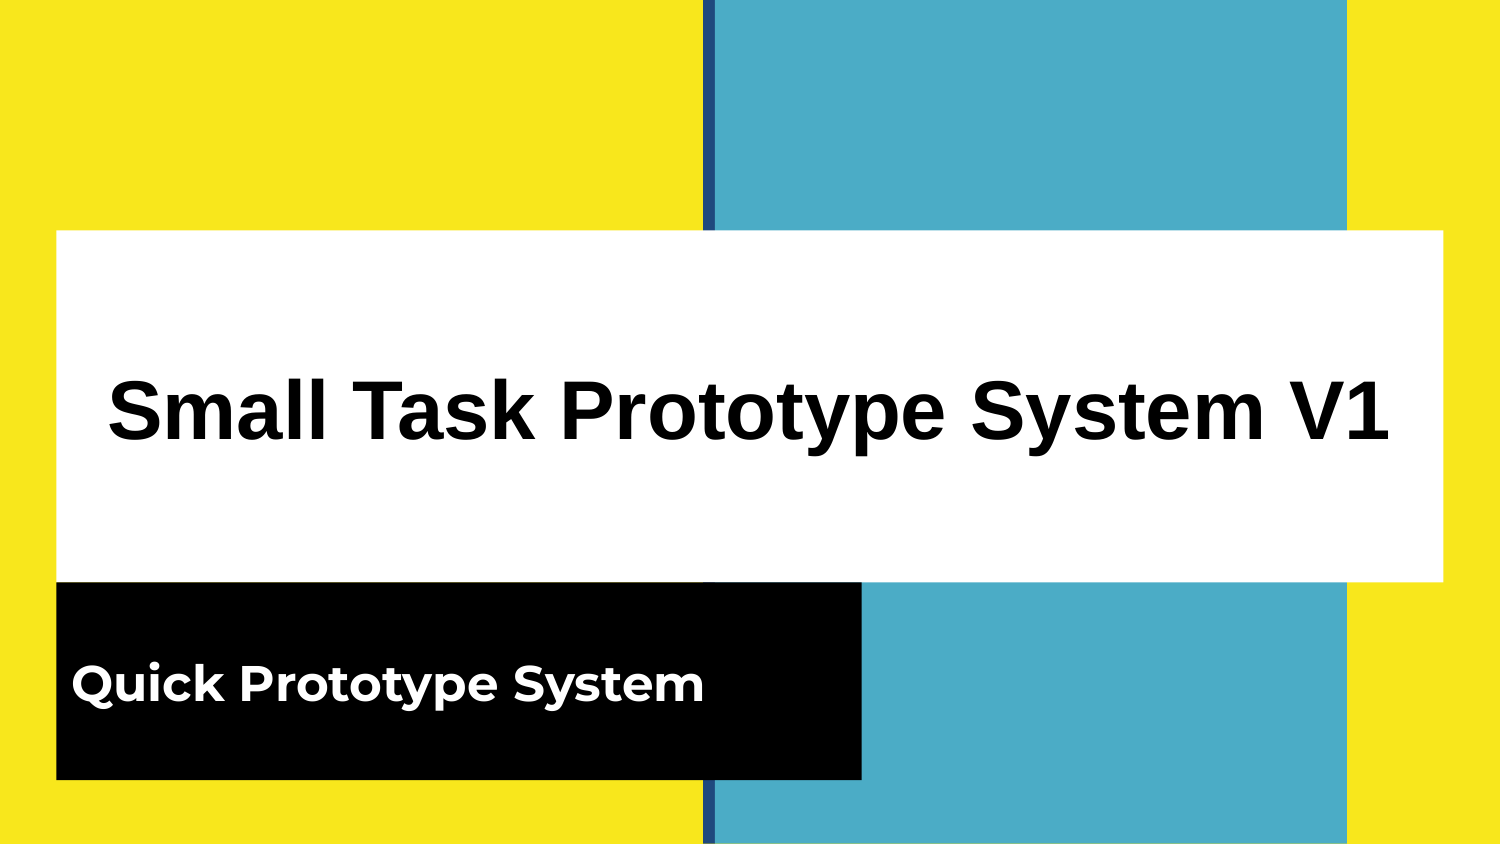

Small Task Prototype System V1
Quick Prototype System